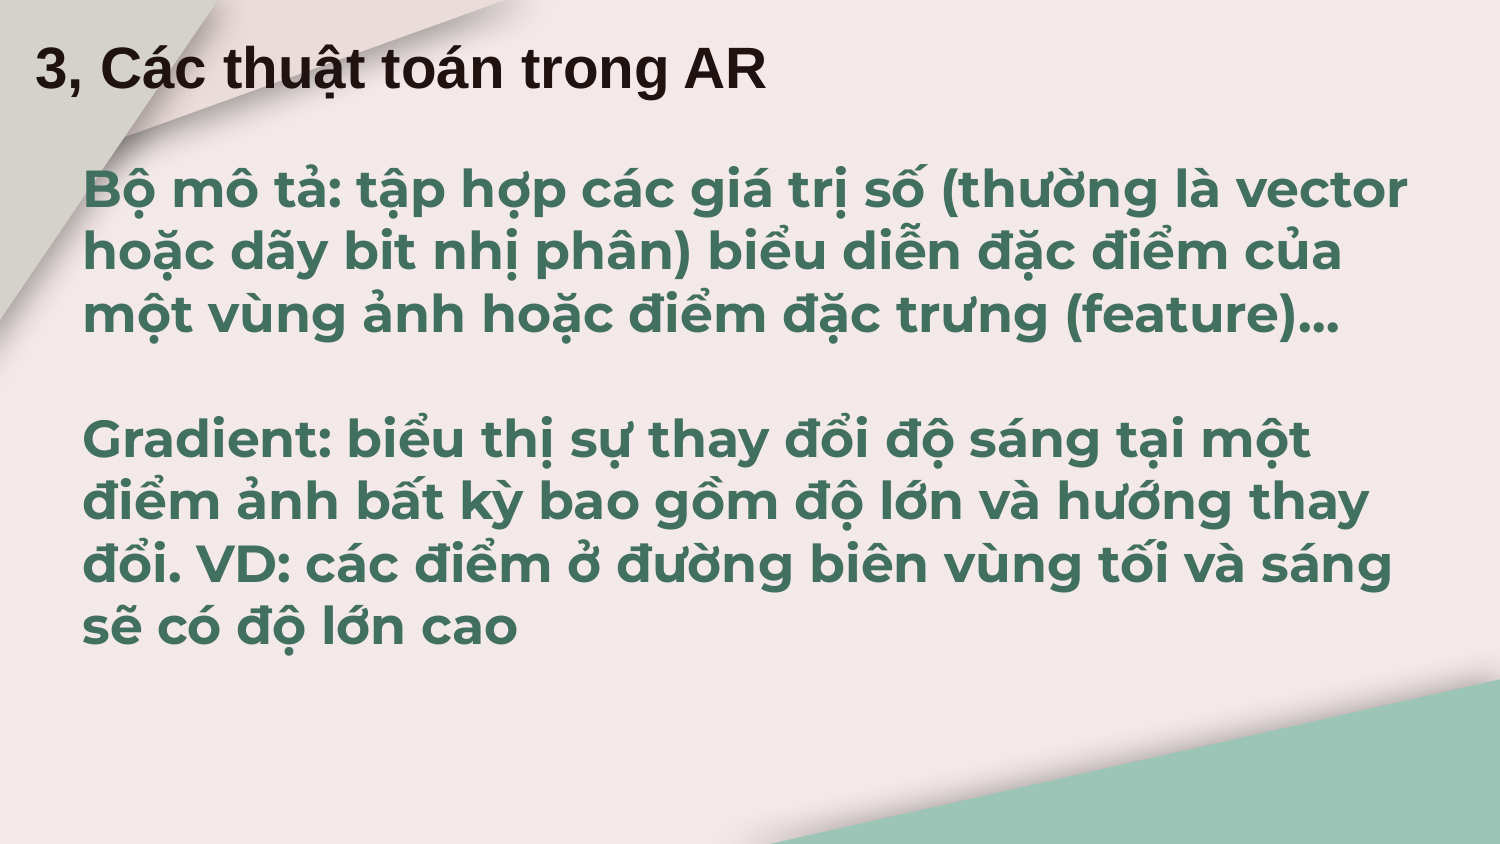

3, Các thuật toán trong AR
Bộ mô tả: tập hợp các giá trị số (thường là vector hoặc dãy bit nhị phân) biểu diễn đặc điểm của một vùng ảnh hoặc điểm đặc trưng (feature)…

Gradient: biểu thị sự thay đổi độ sáng tại một điểm ảnh bất kỳ bao gồm độ lớn và hướng thay đổi. VD: các điểm ở đường biên vùng tối và sáng sẽ có độ lớn cao